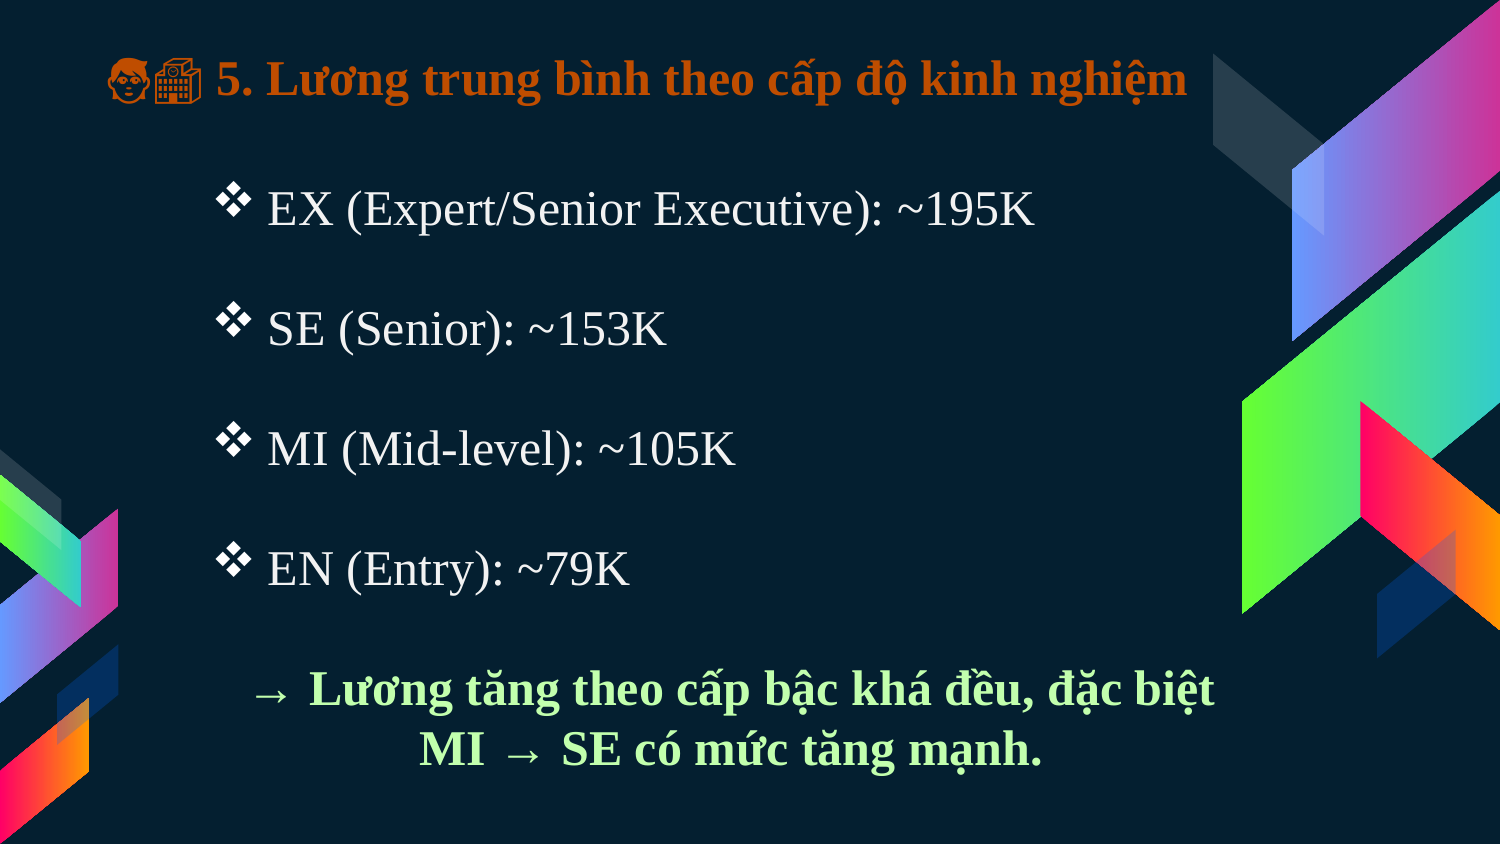

# 🧑‍🏫 5. Lương trung bình theo cấp độ kinh nghiệm
EX (Expert/Senior Executive): ~195K

SE (Senior): ~153K

MI (Mid-level): ~105K

EN (Entry): ~79K

→ Lương tăng theo cấp bậc khá đều, đặc biệt MI → SE có mức tăng mạnh.
61